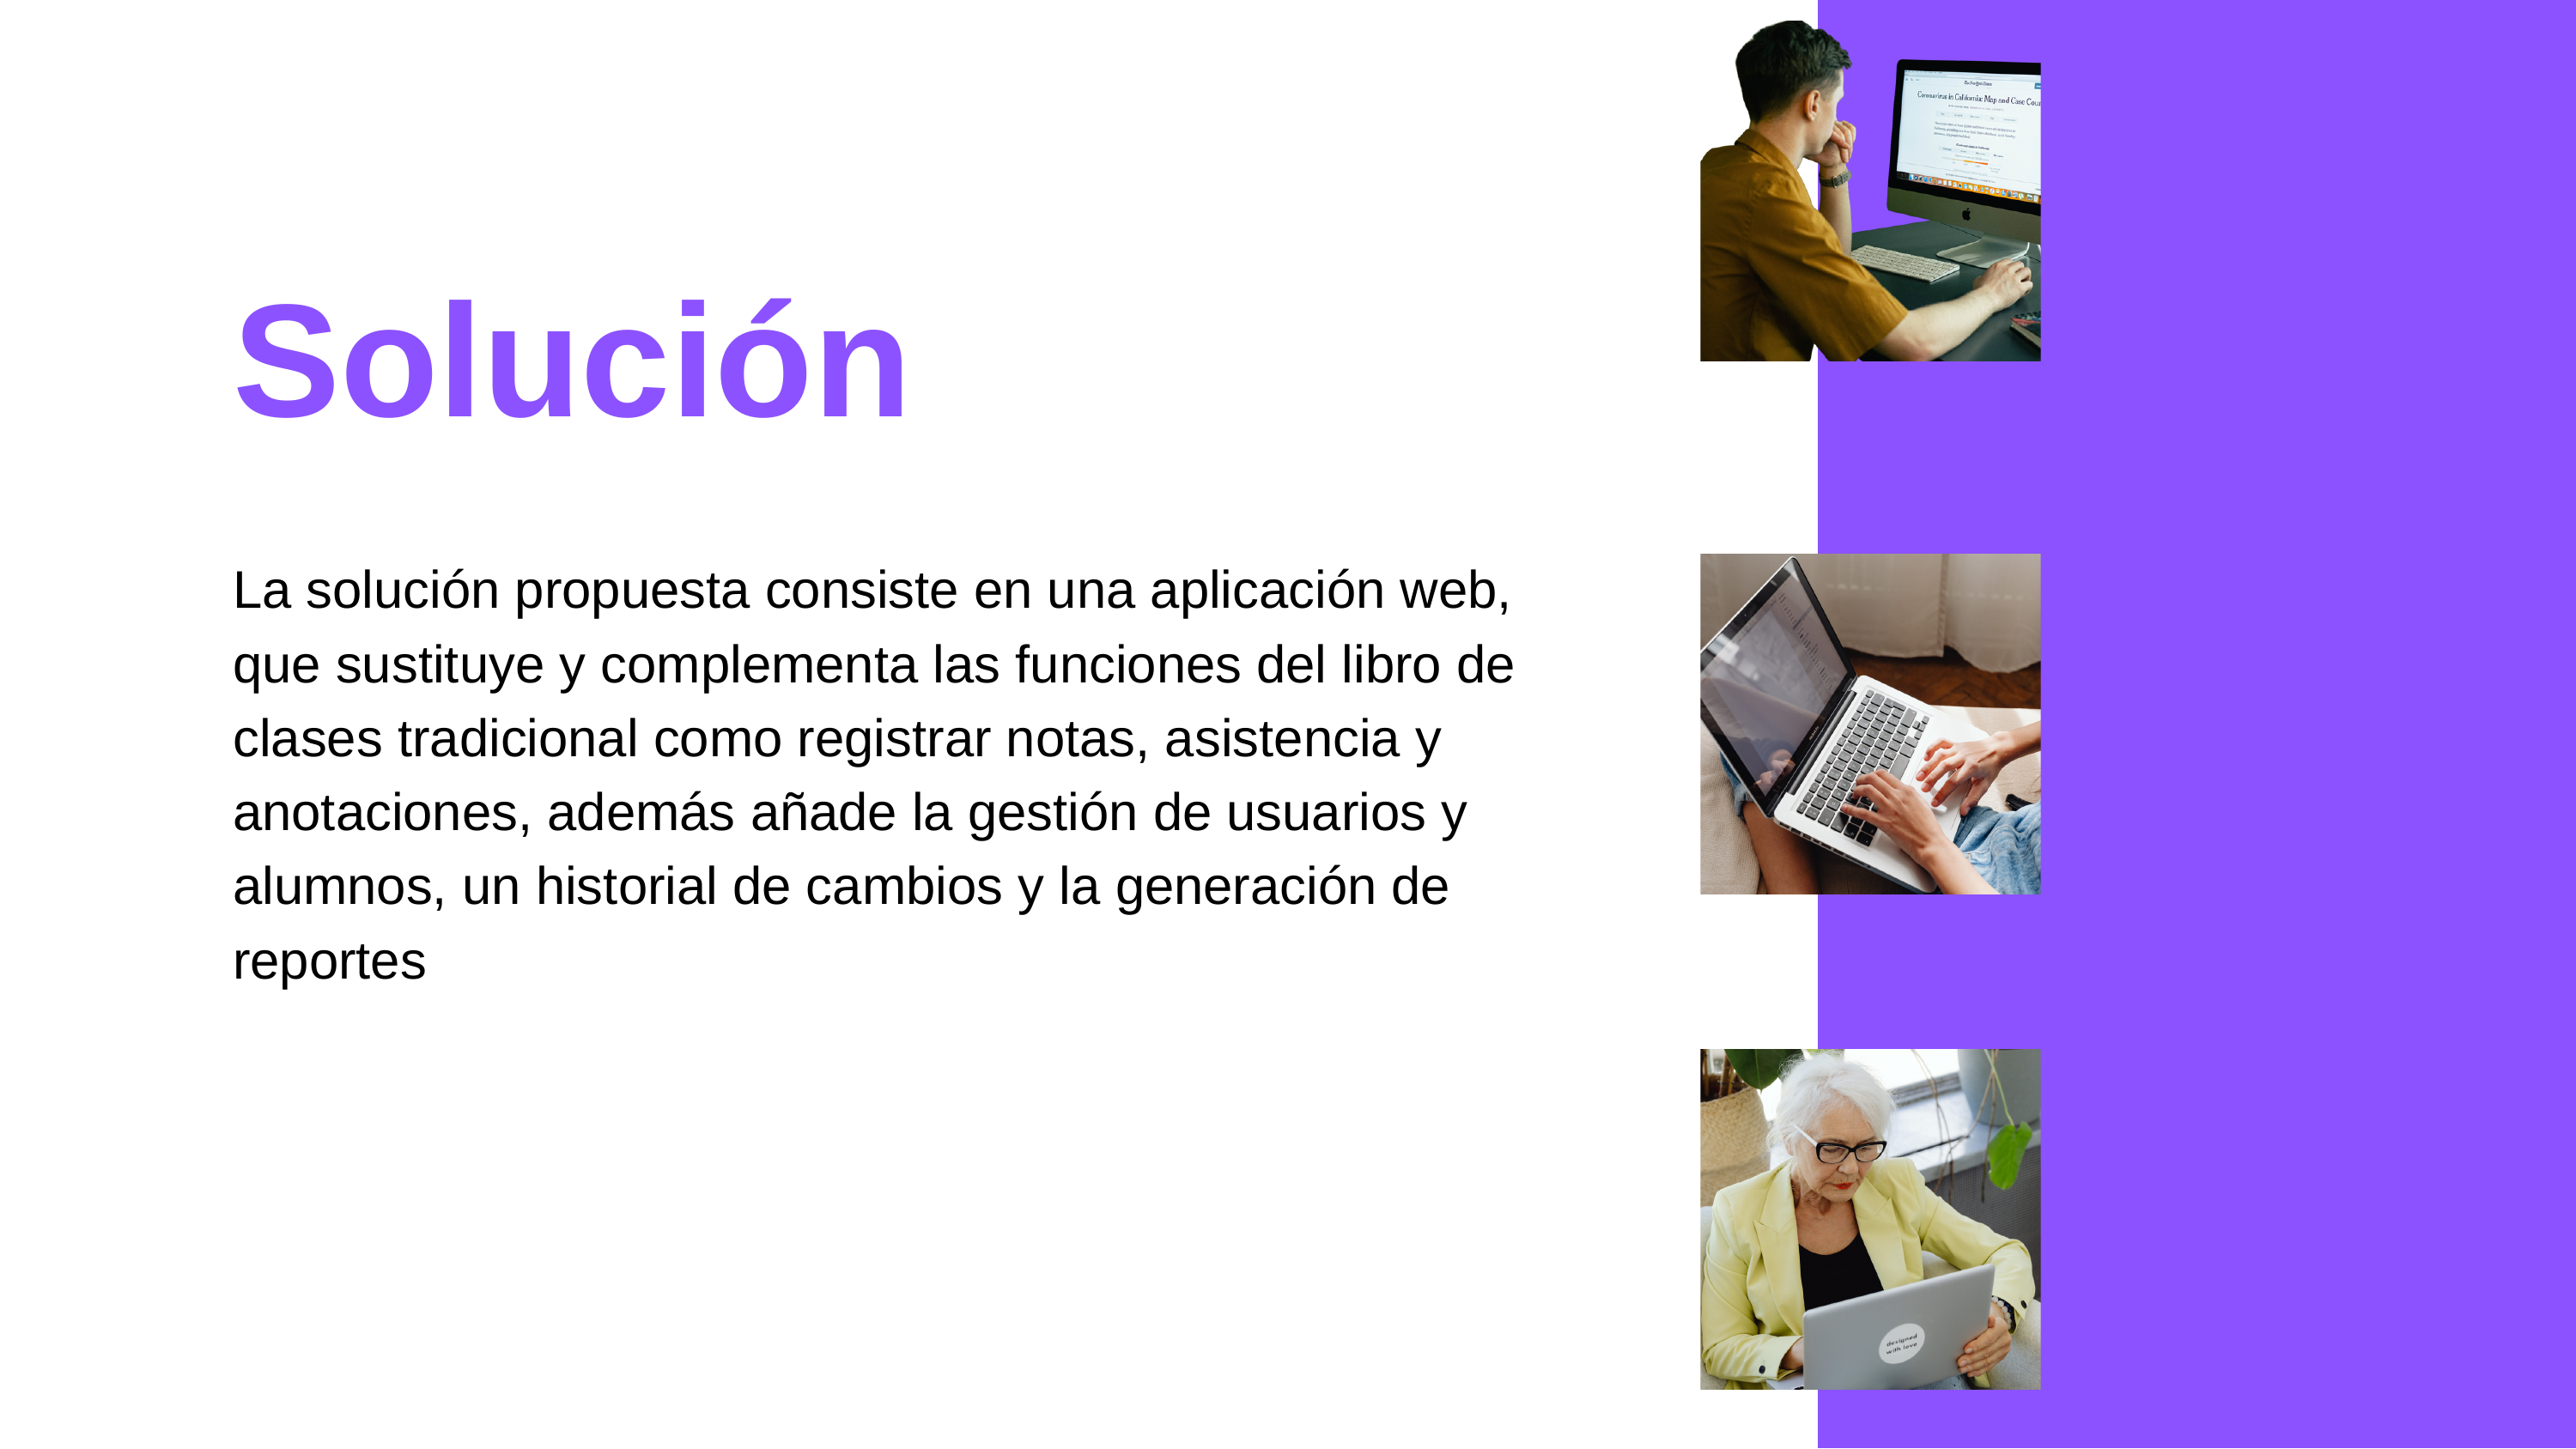

Solución
La solución propuesta consiste en una aplicación web, que sustituye y complementa las funciones del libro de clases tradicional como registrar notas, asistencia y anotaciones, además añade la gestión de usuarios y alumnos, un historial de cambios y la generación de reportes